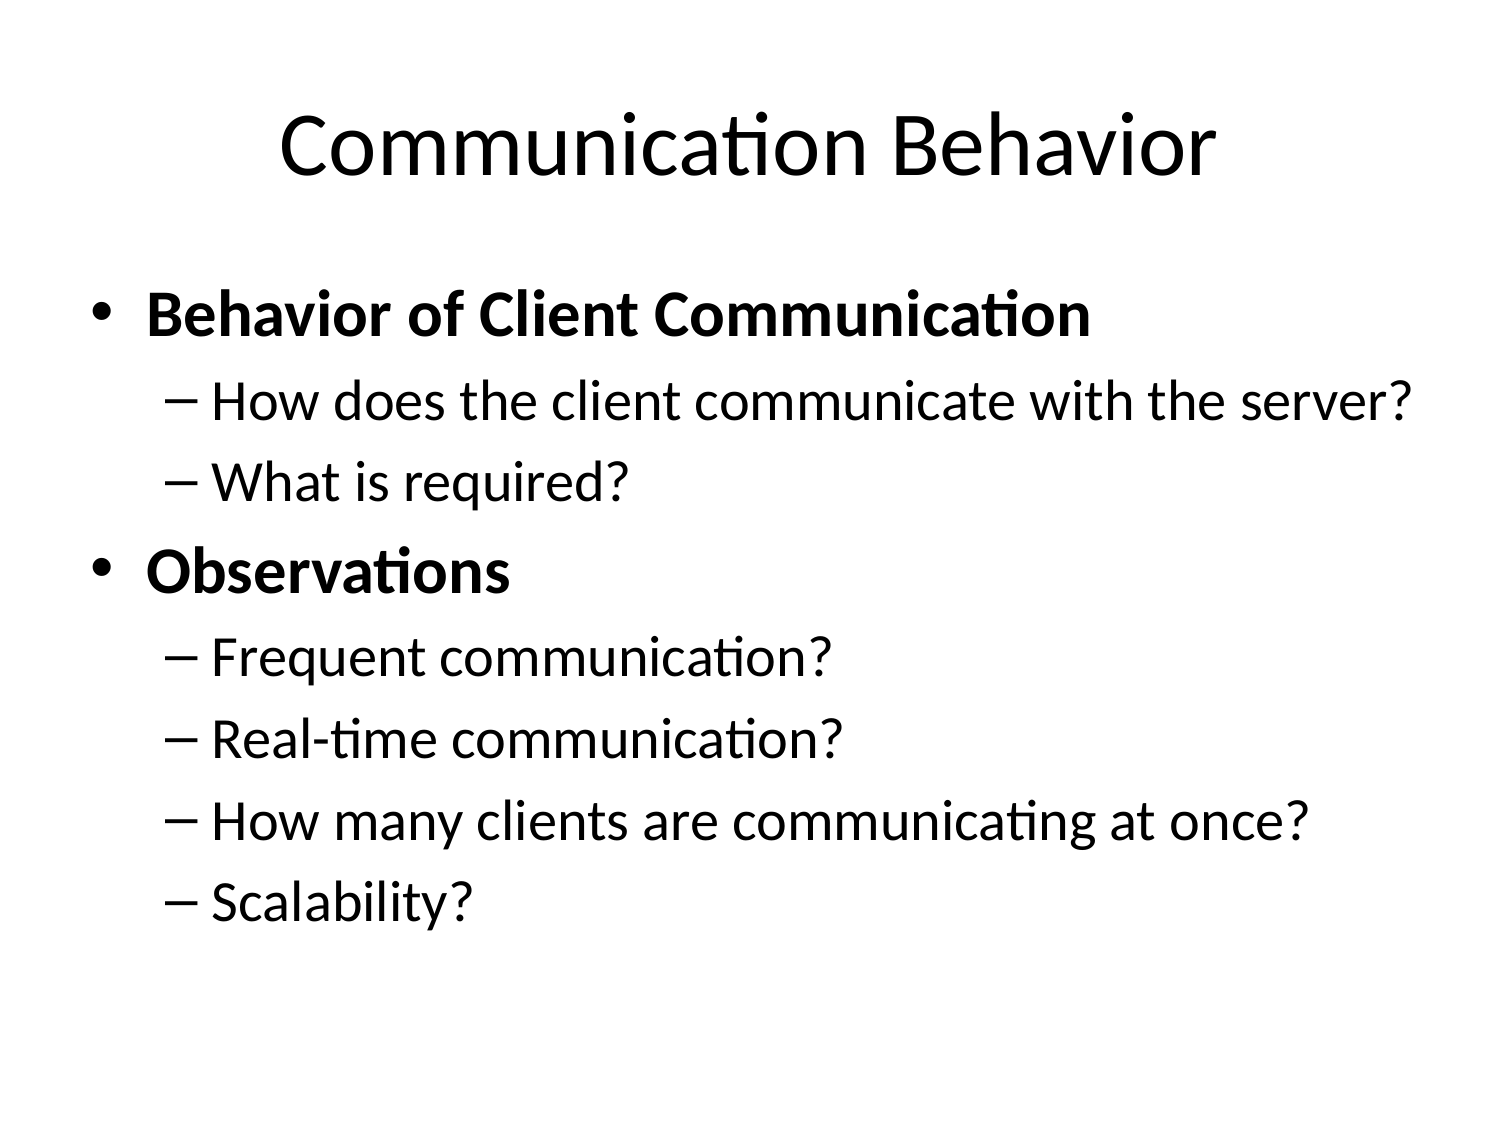

# Communication Behavior
Behavior of Client Communication
How does the client communicate with the server?
What is required?
Observations
Frequent communication?
Real-time communication?
How many clients are communicating at once?
Scalability?